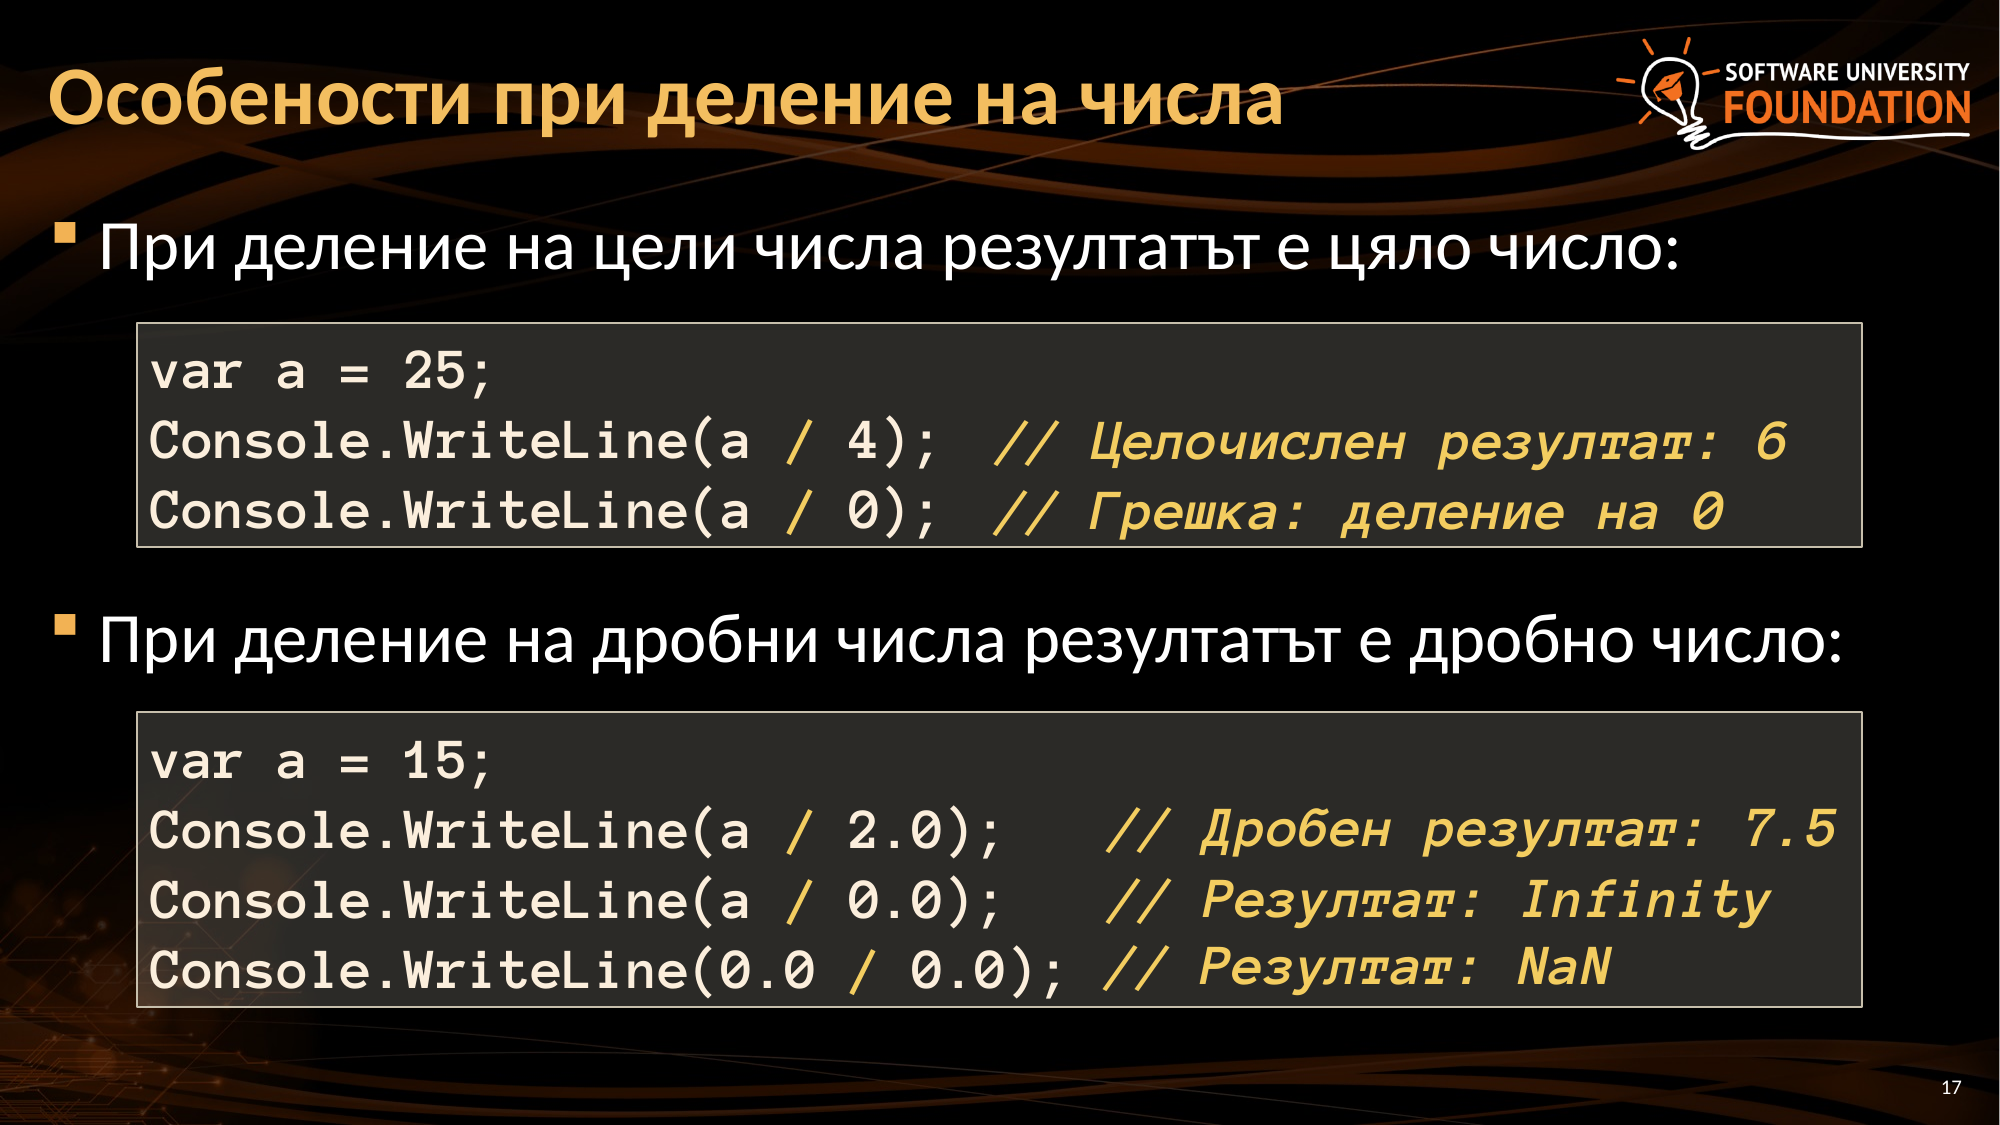

# Особености при деление на числа
При деление на цели числа резултатът е цяло число:

При деление на дробни числа резултатът е дробно число:
var a = 25;
Console.WriteLine(a / 4);
Console.WriteLine(a / 0);
// Целочислен резултат: 6

// Грешка: деление на 0

var a = 15;
Console.WriteLine(a / 2.0);
Console.WriteLine(a / 0.0);
Console.WriteLine(0.0 / 0.0);
// Дробен резултат: 7.5

// Резултат: Infinity
// Резултат: NaN

17